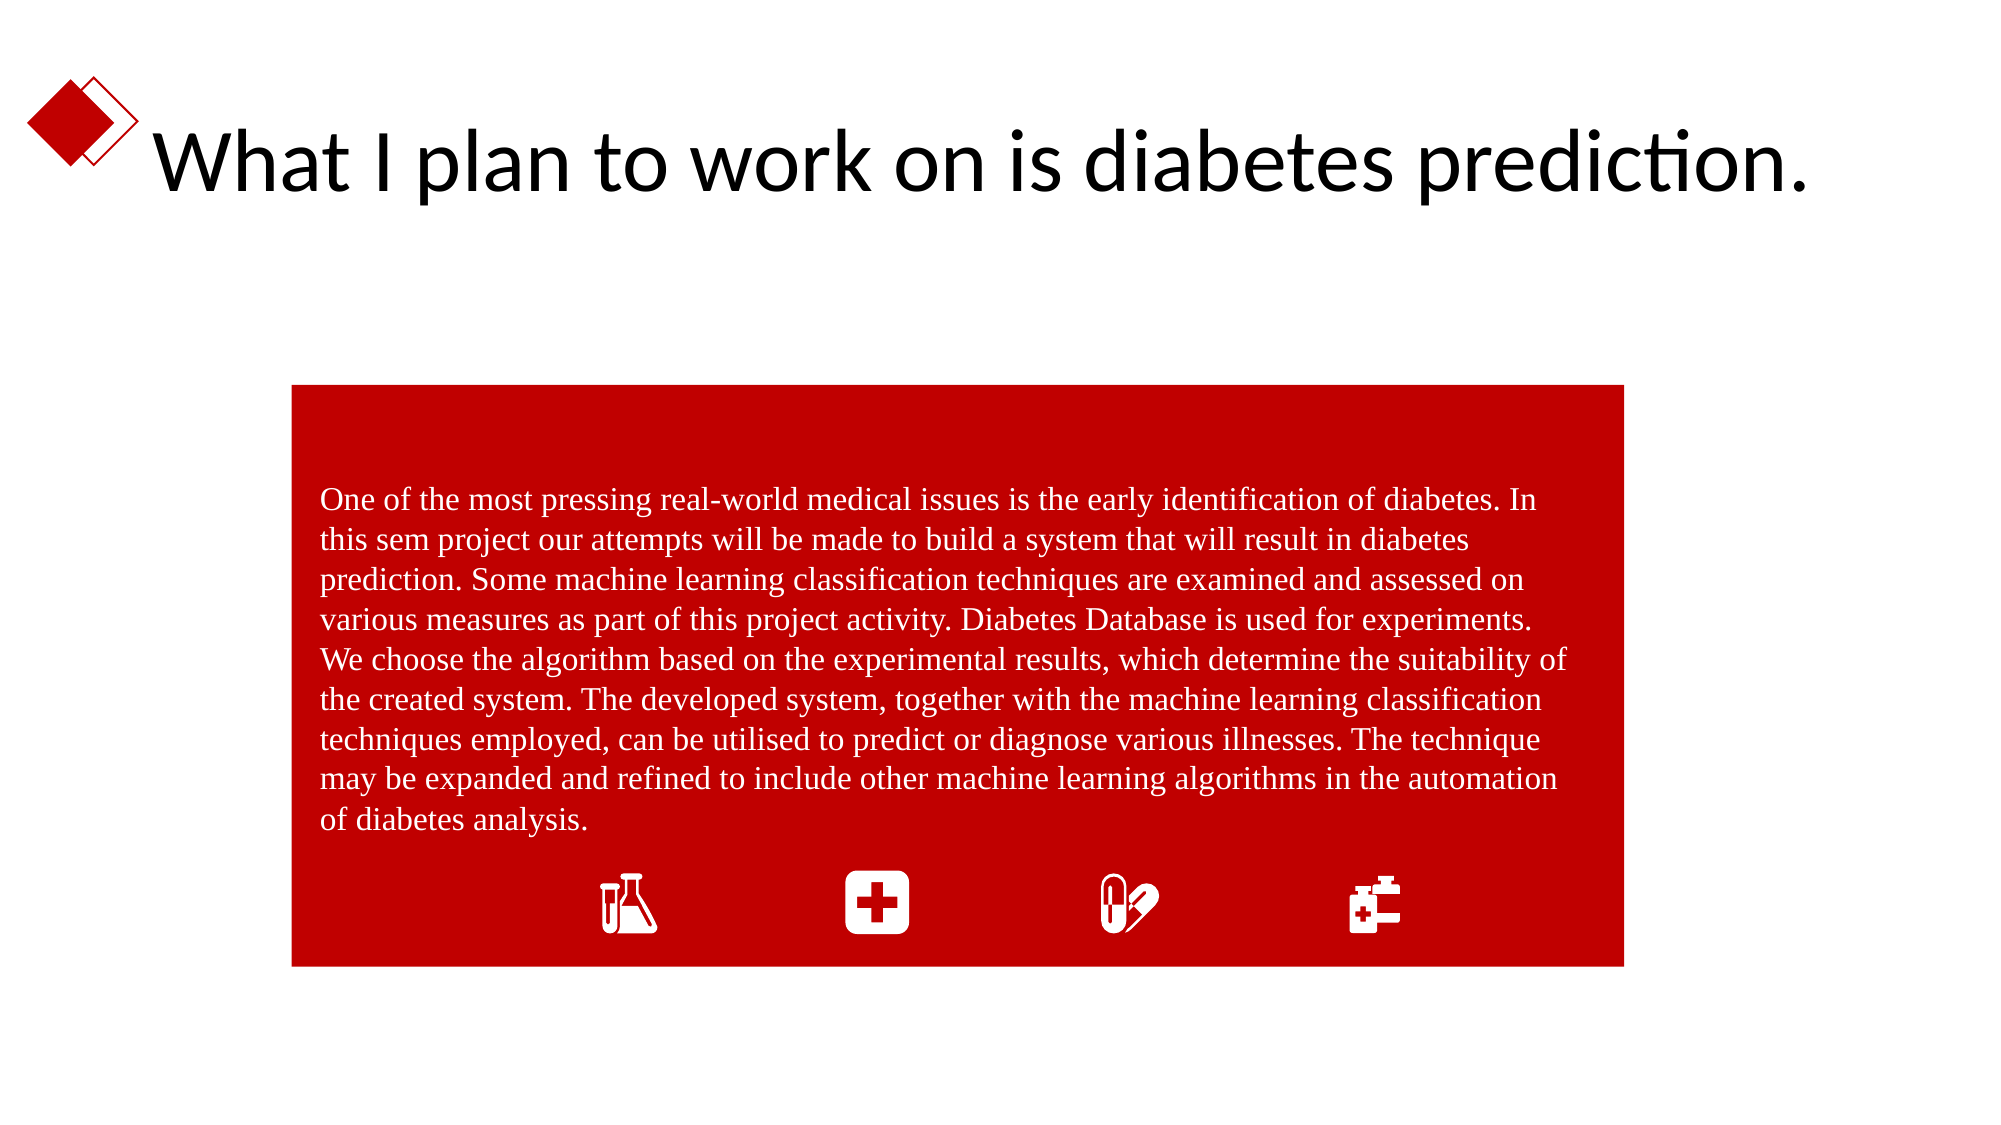

# What I plan to work on is diabetes prediction.

One of the most pressing real-world medical issues is the early identification of diabetes. In this sem project our attempts will be made to build a system that will result in diabetes prediction. Some machine learning classification techniques are examined and assessed on various measures as part of this project activity. Diabetes Database is used for experiments. We choose the algorithm based on the experimental results, which determine the suitability of the created system. The developed system, together with the machine learning classification techniques employed, can be utilised to predict or diagnose various illnesses. The technique may be expanded and refined to include other machine learning algorithms in the automation of diabetes analysis.